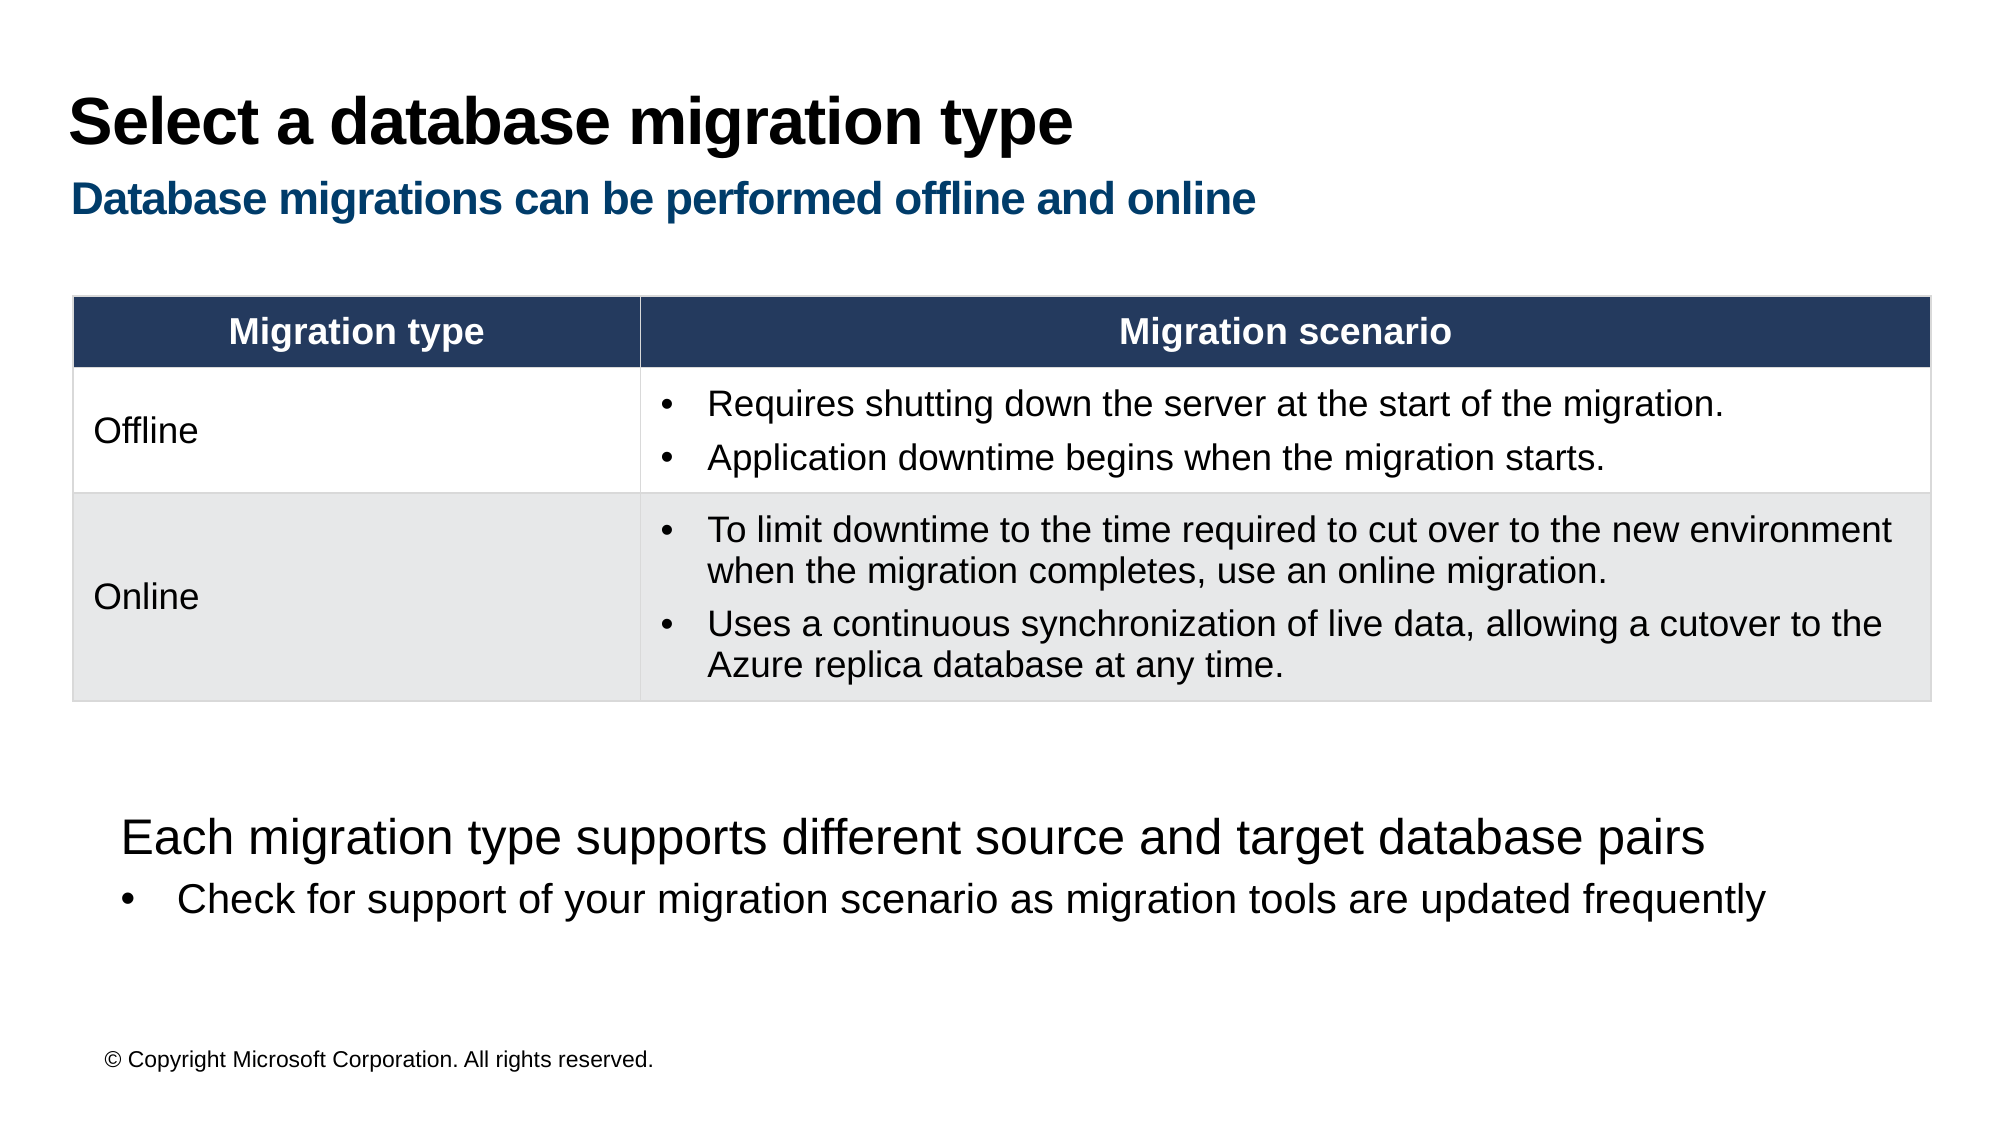

# Select a database migration type
Database migrations can be performed offline and online
| Migration type | Migration scenario |
| --- | --- |
| Offline | Requires shutting down the server at the start of the migration. Application downtime begins when the migration starts. |
| Online | To limit downtime to the time required to cut over to the new environment when the migration completes, use an online migration. Uses a continuous synchronization of live data, allowing a cutover to the Azure replica database at any time. |
Each migration type supports different source and target database pairs
Check for support of your migration scenario as migration tools are updated frequently